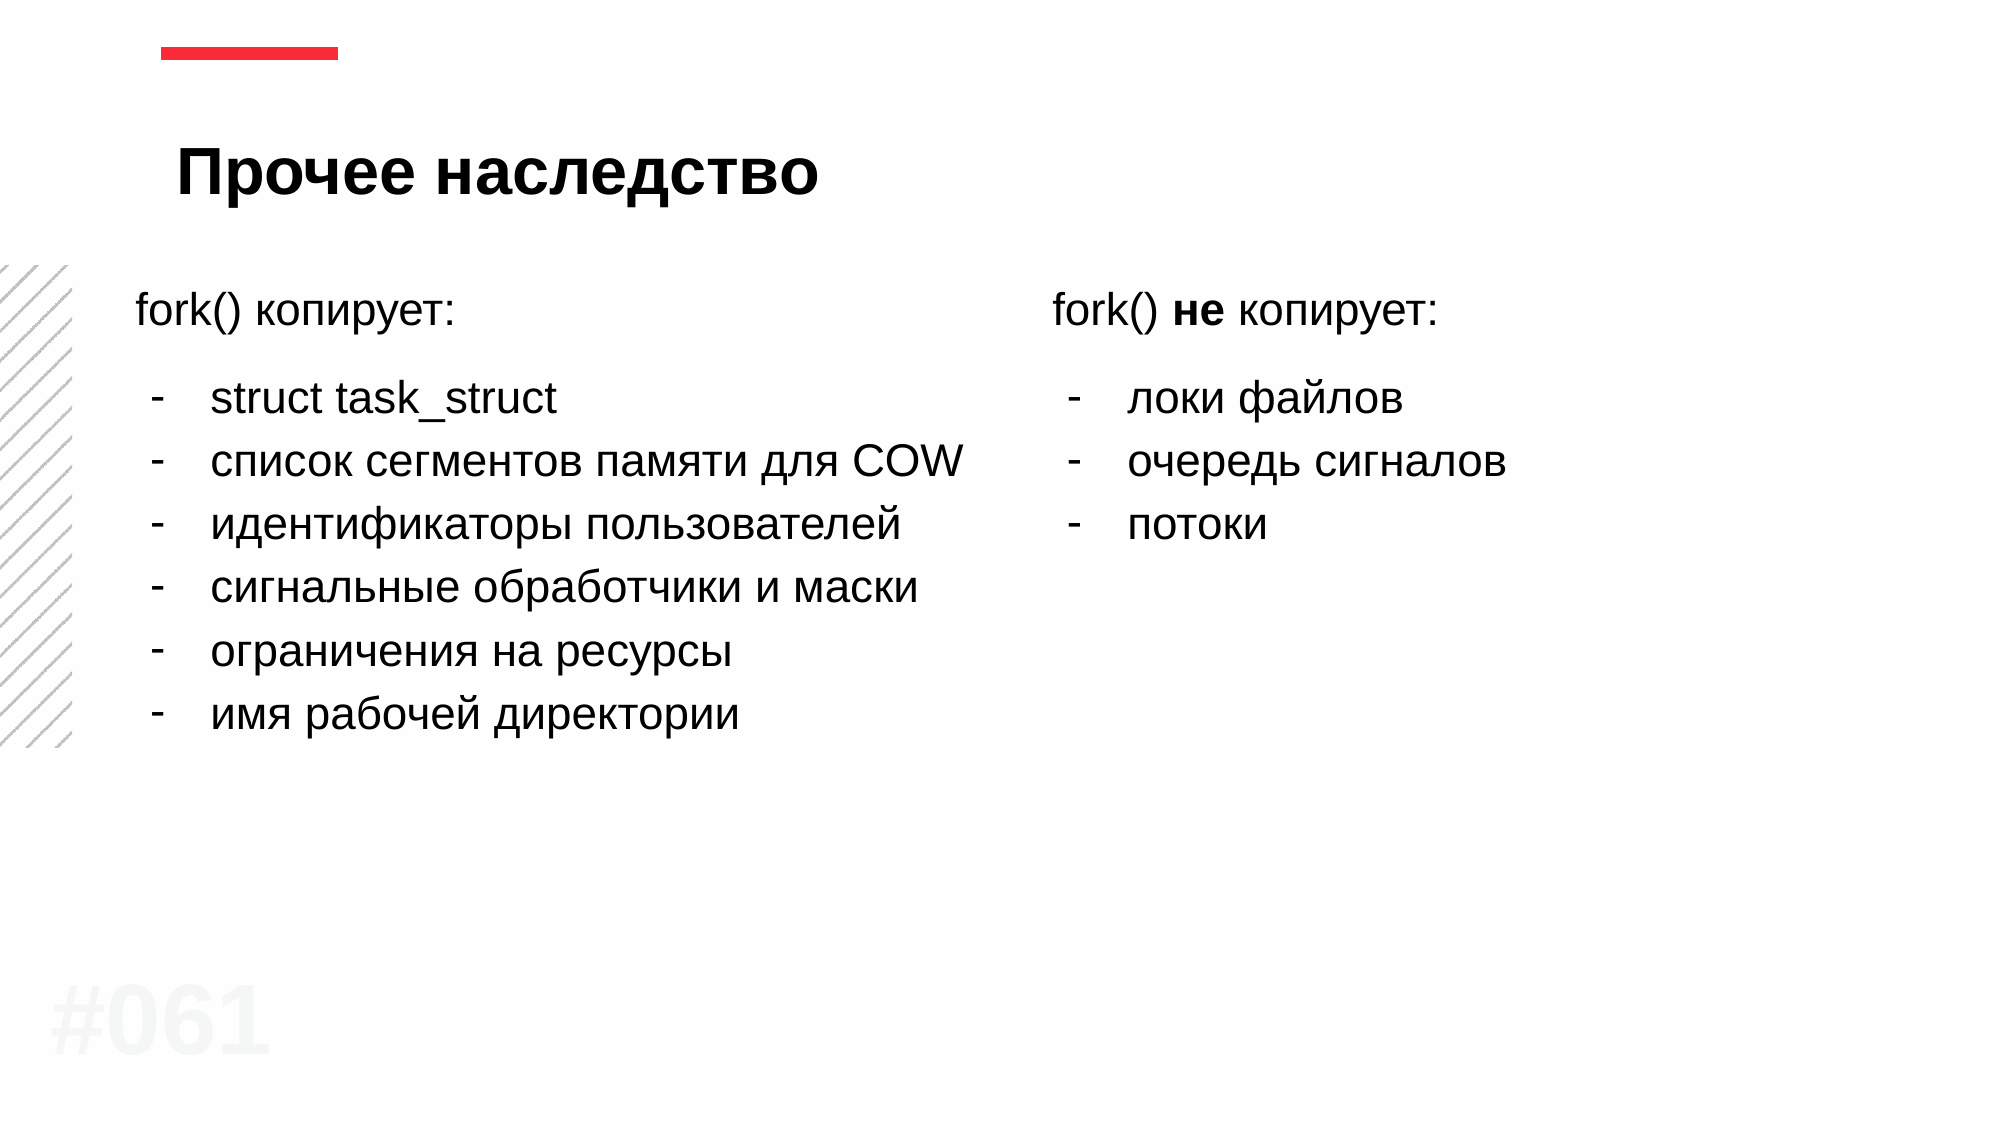

Прочее наследство
fork() копирует:
struct task_struct
список сегментов памяти для COW
идентификаторы пользователей
сигнальные обработчики и маски
ограничения на ресурсы
имя рабочей директории
fork() не копирует:
локи файлов
очередь сигналов
потоки
#061